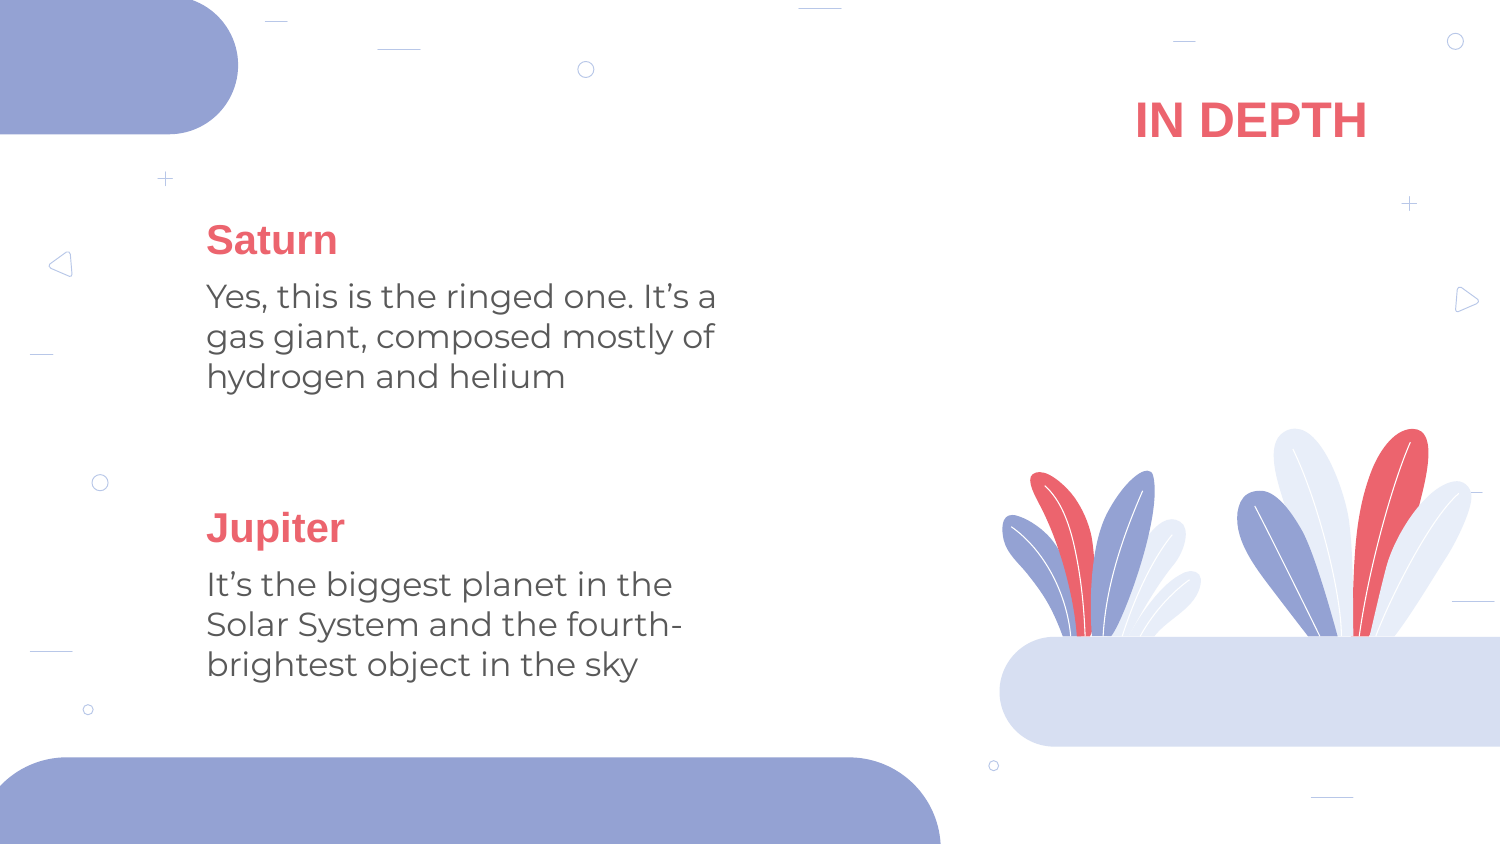

IN DEPTH
Saturn
Yes, this is the ringed one. It’s a gas giant, composed mostly of hydrogen and helium

# Jupiter
It’s the biggest planet in the Solar System and the fourth-brightest object in the sky